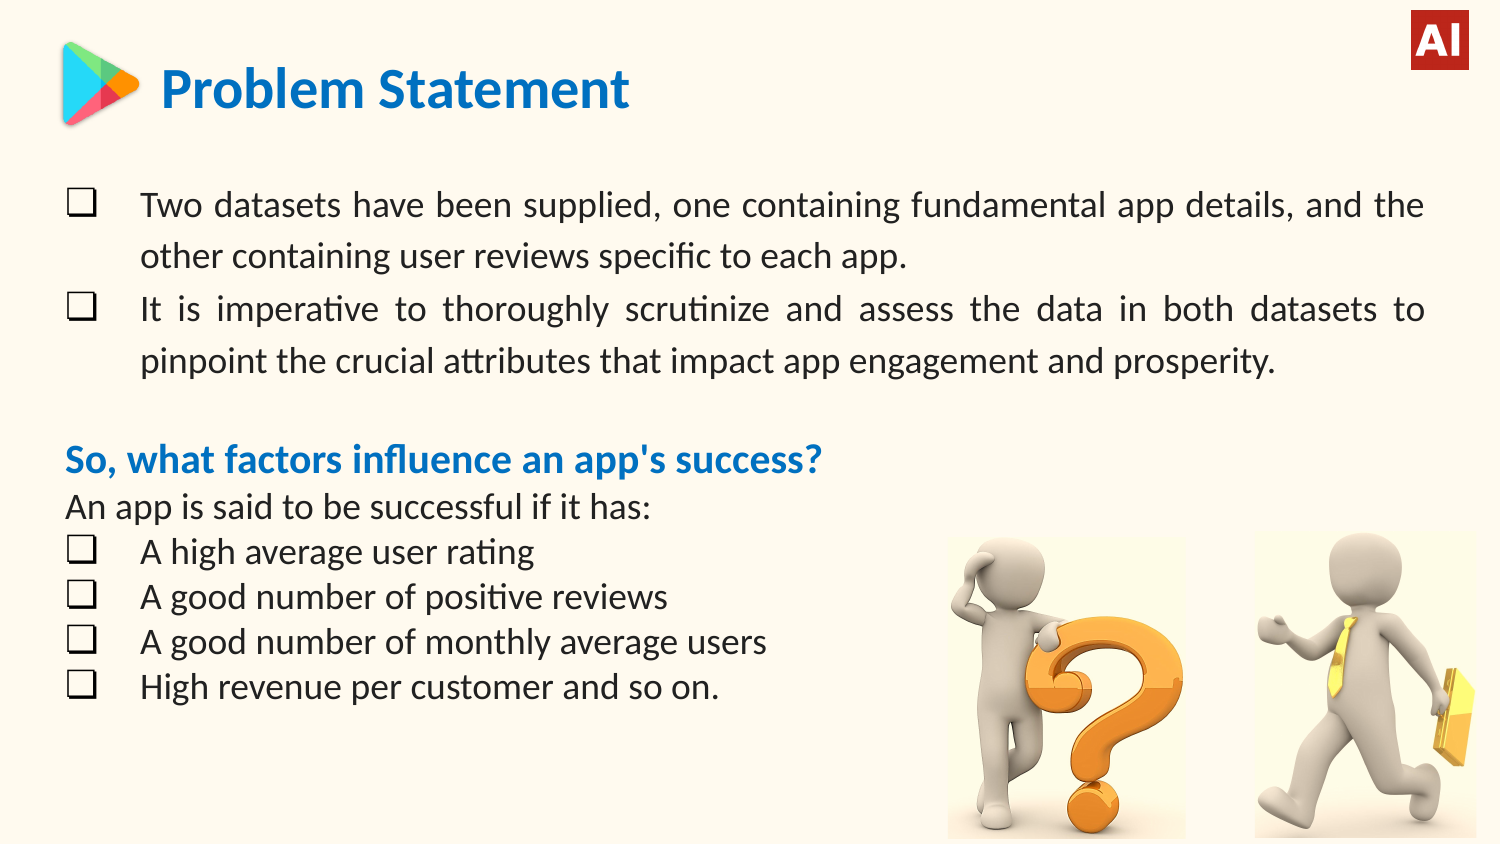

Problem Statement
# Problem Statement
Two datasets have been supplied, one containing fundamental app details, and the other containing user reviews specific to each app.
It is imperative to thoroughly scrutinize and assess the data in both datasets to pinpoint the crucial attributes that impact app engagement and prosperity.

So, what factors inﬂuence an app's success?
An app is said to be successful if it has:
A high average user rating
A good number of positive reviews
A good number of monthly average users
High revenue per customer and so on.